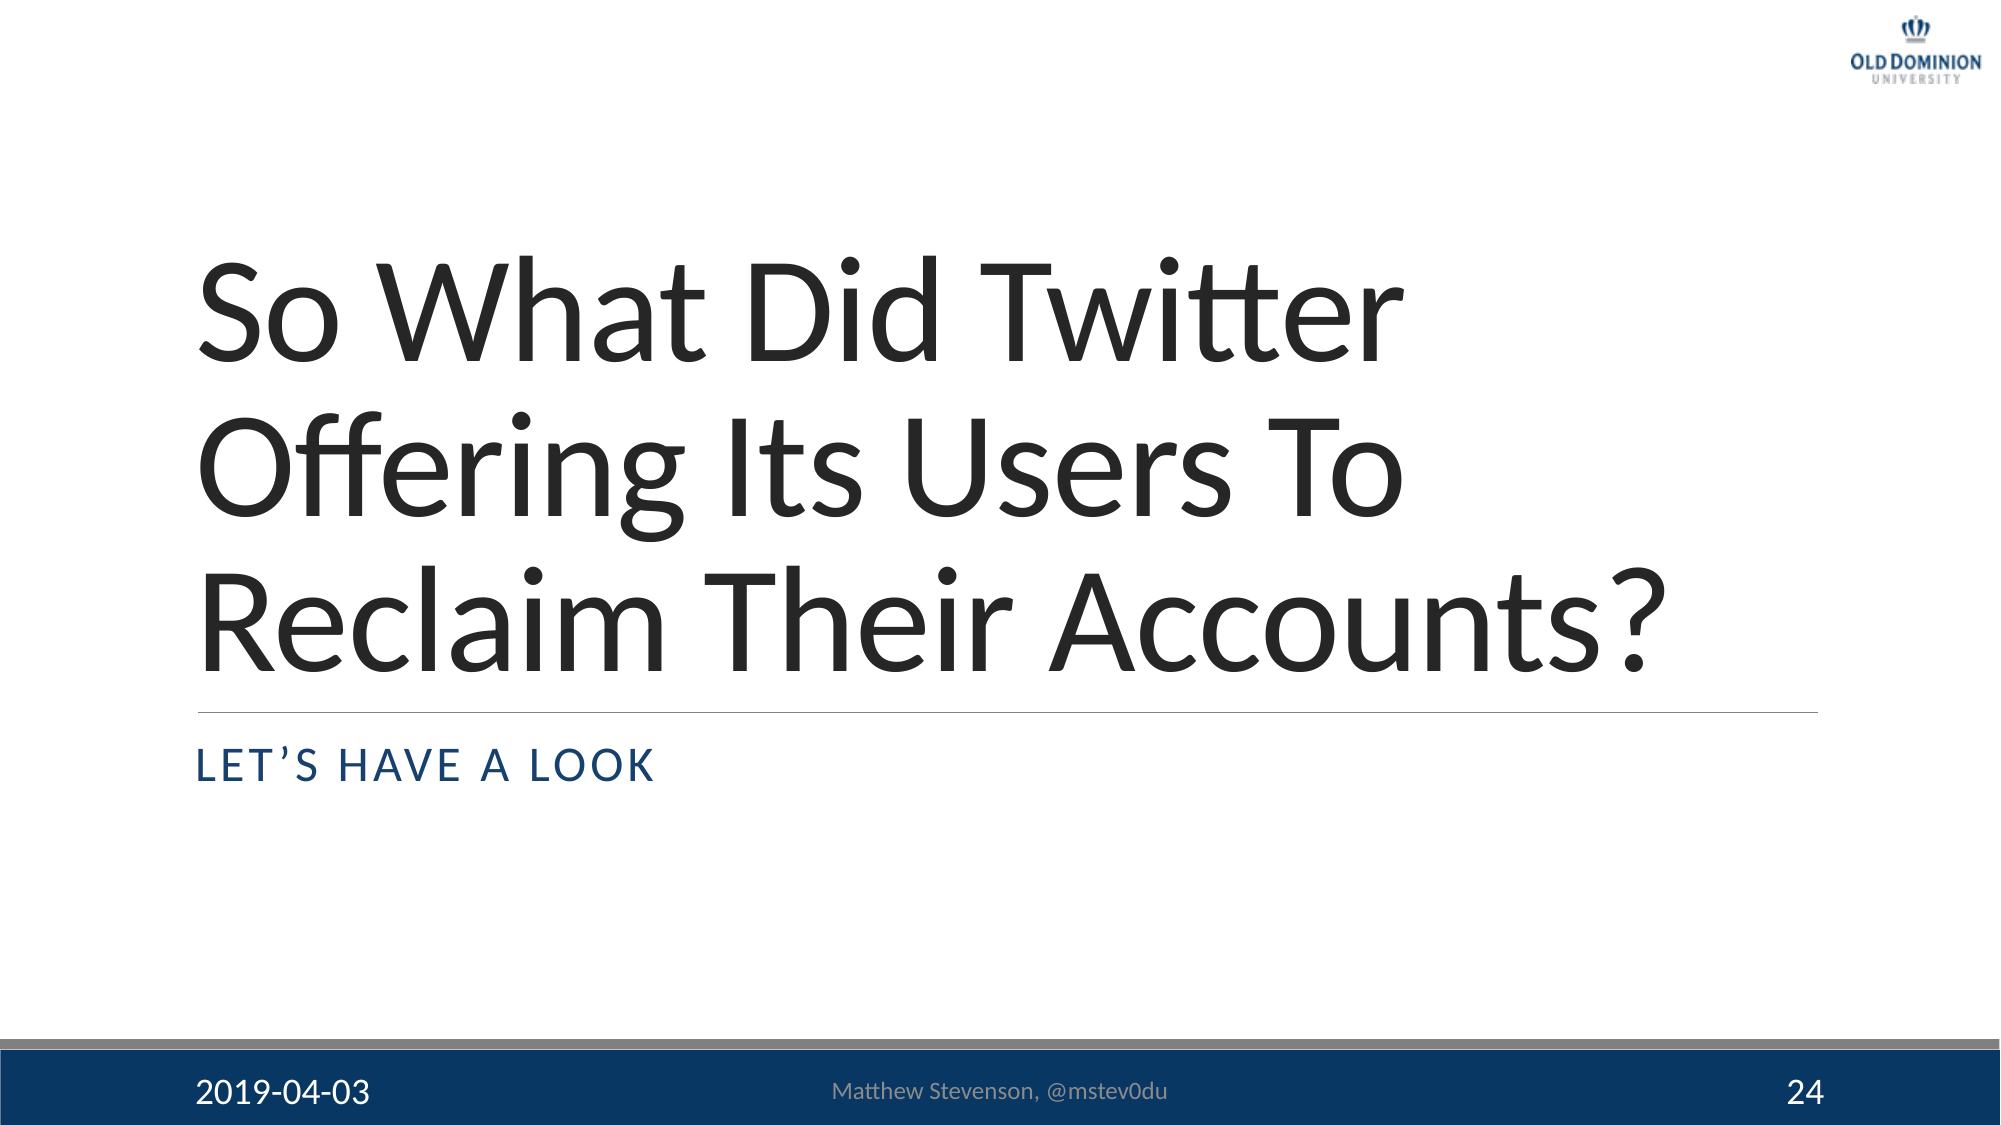

# So What Did Twitter Offering Its Users To Reclaim Their Accounts?
Let’s Have A Look
2019-04-03
Matthew Stevenson, @mstev0du
24